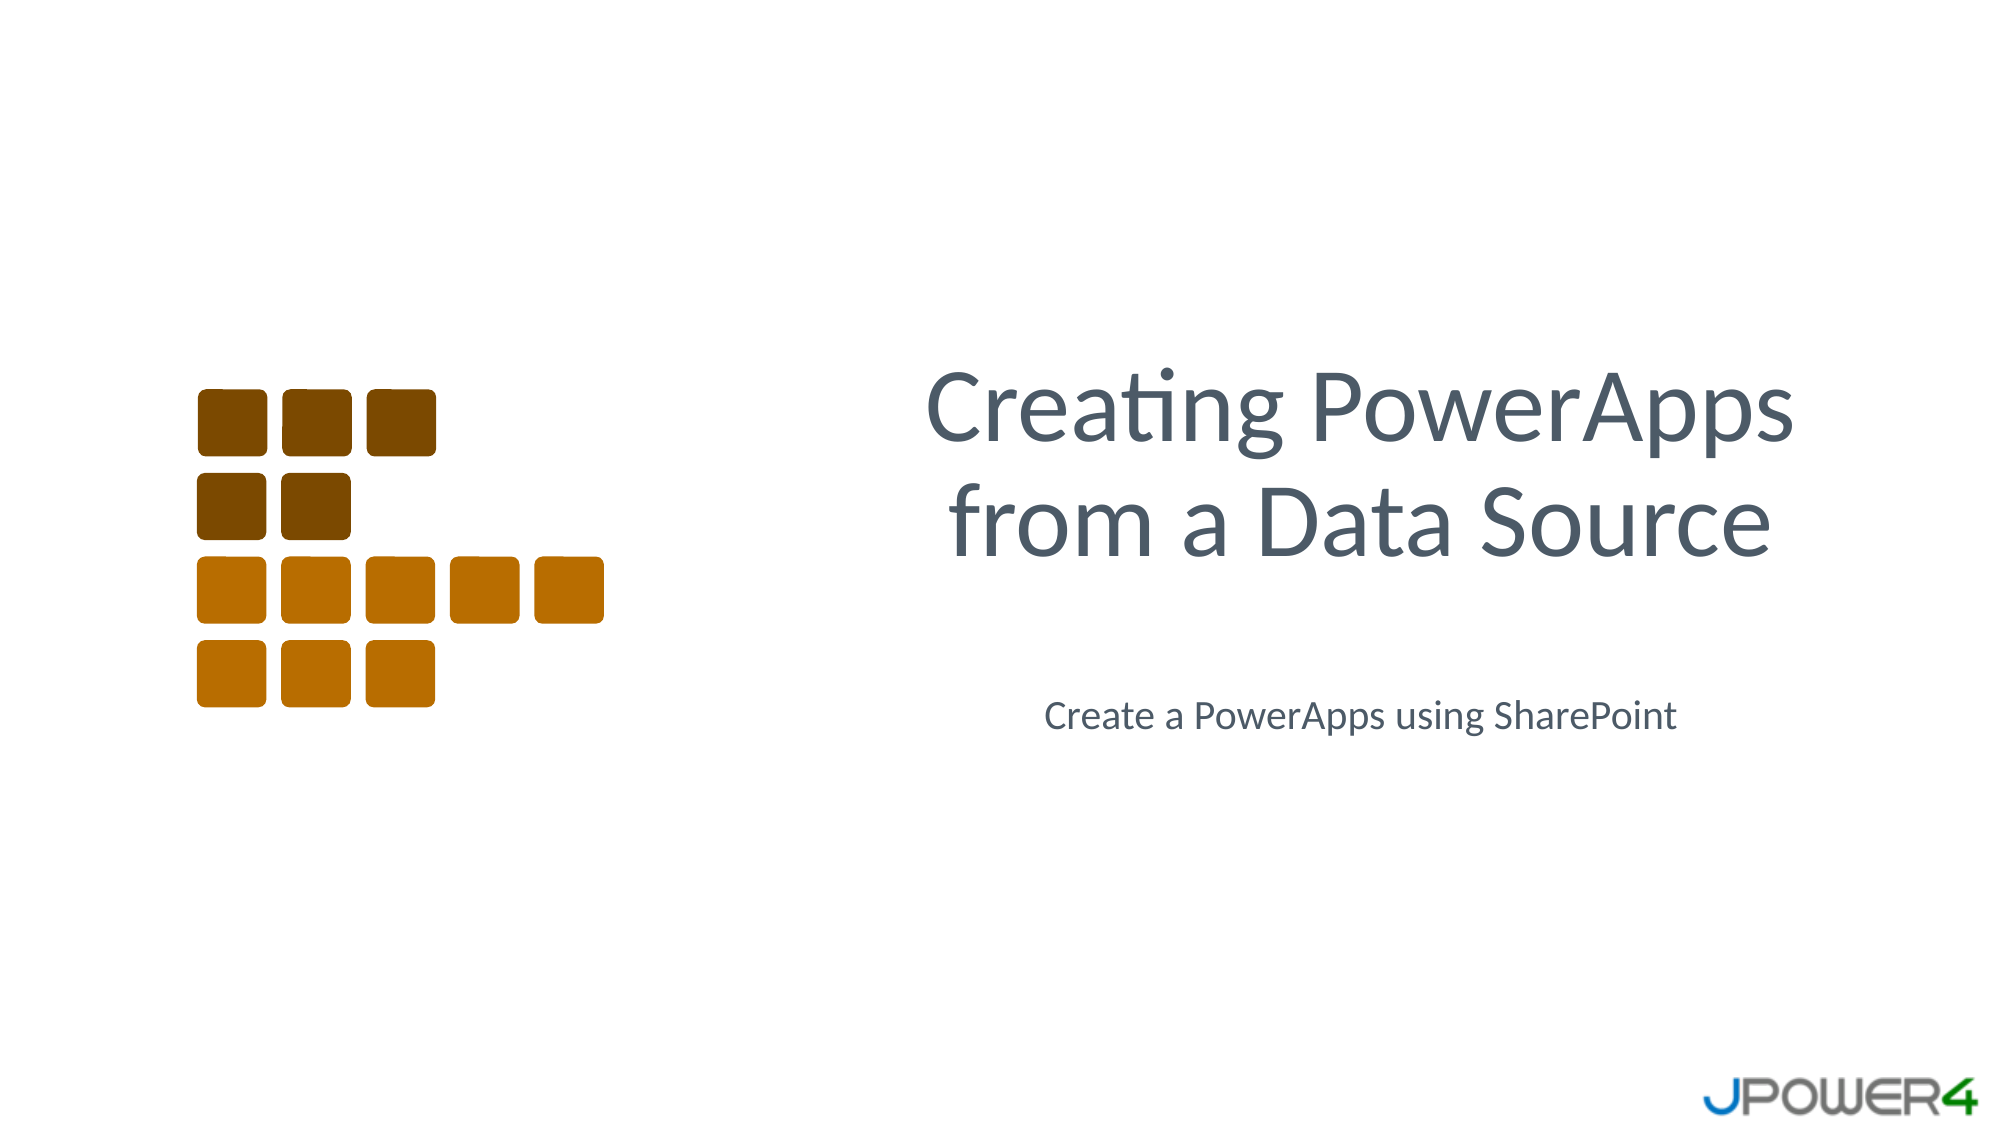

# Creating PowerApps from a Data Source Create a PowerApps using SharePoint